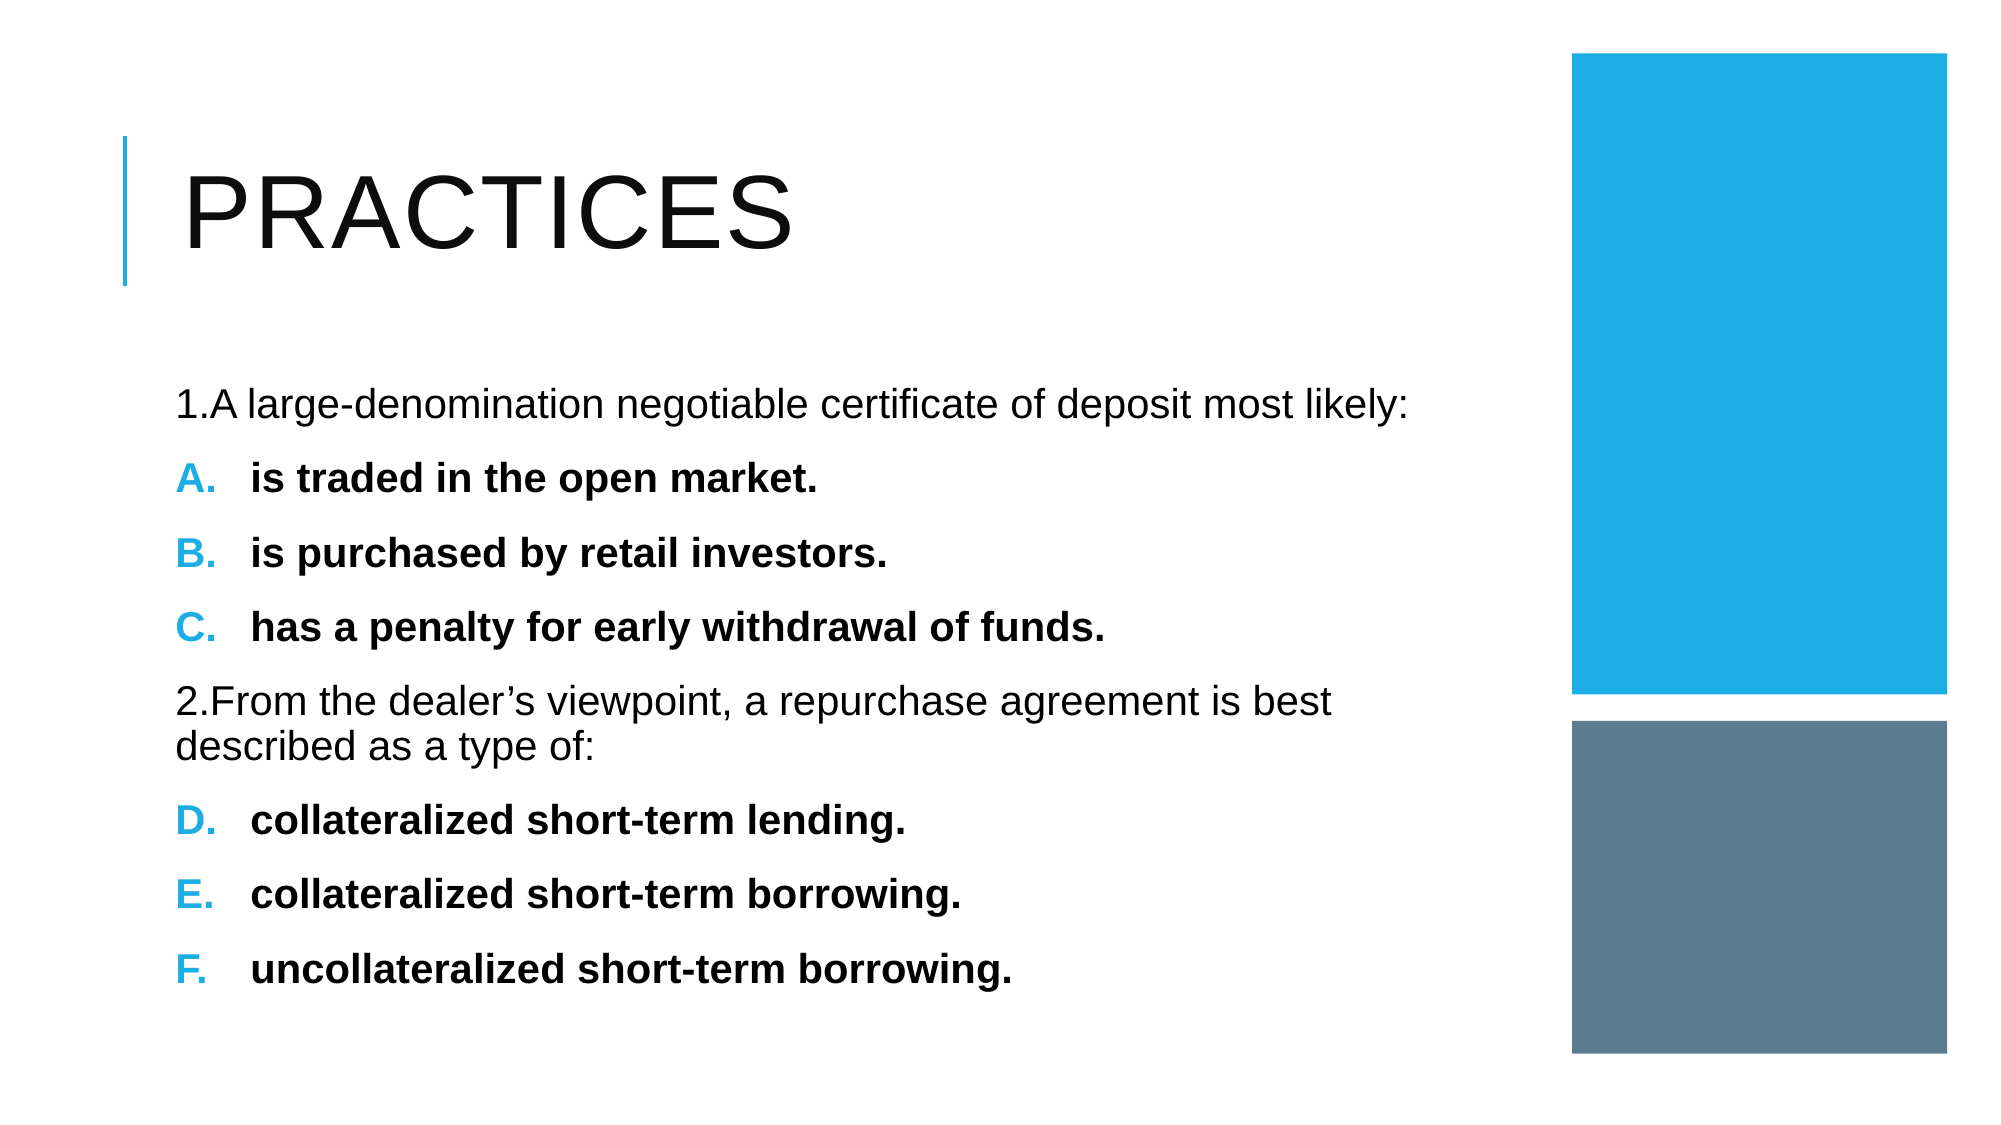

# practices
1.A large-denomination negotiable certificate of deposit most likely:
is traded in the open market.
is purchased by retail investors.
has a penalty for early withdrawal of funds.
2.From the dealer’s viewpoint, a repurchase agreement is best described as a type of:
collateralized short-term lending.
collateralized short-term borrowing.
uncollateralized short-term borrowing.